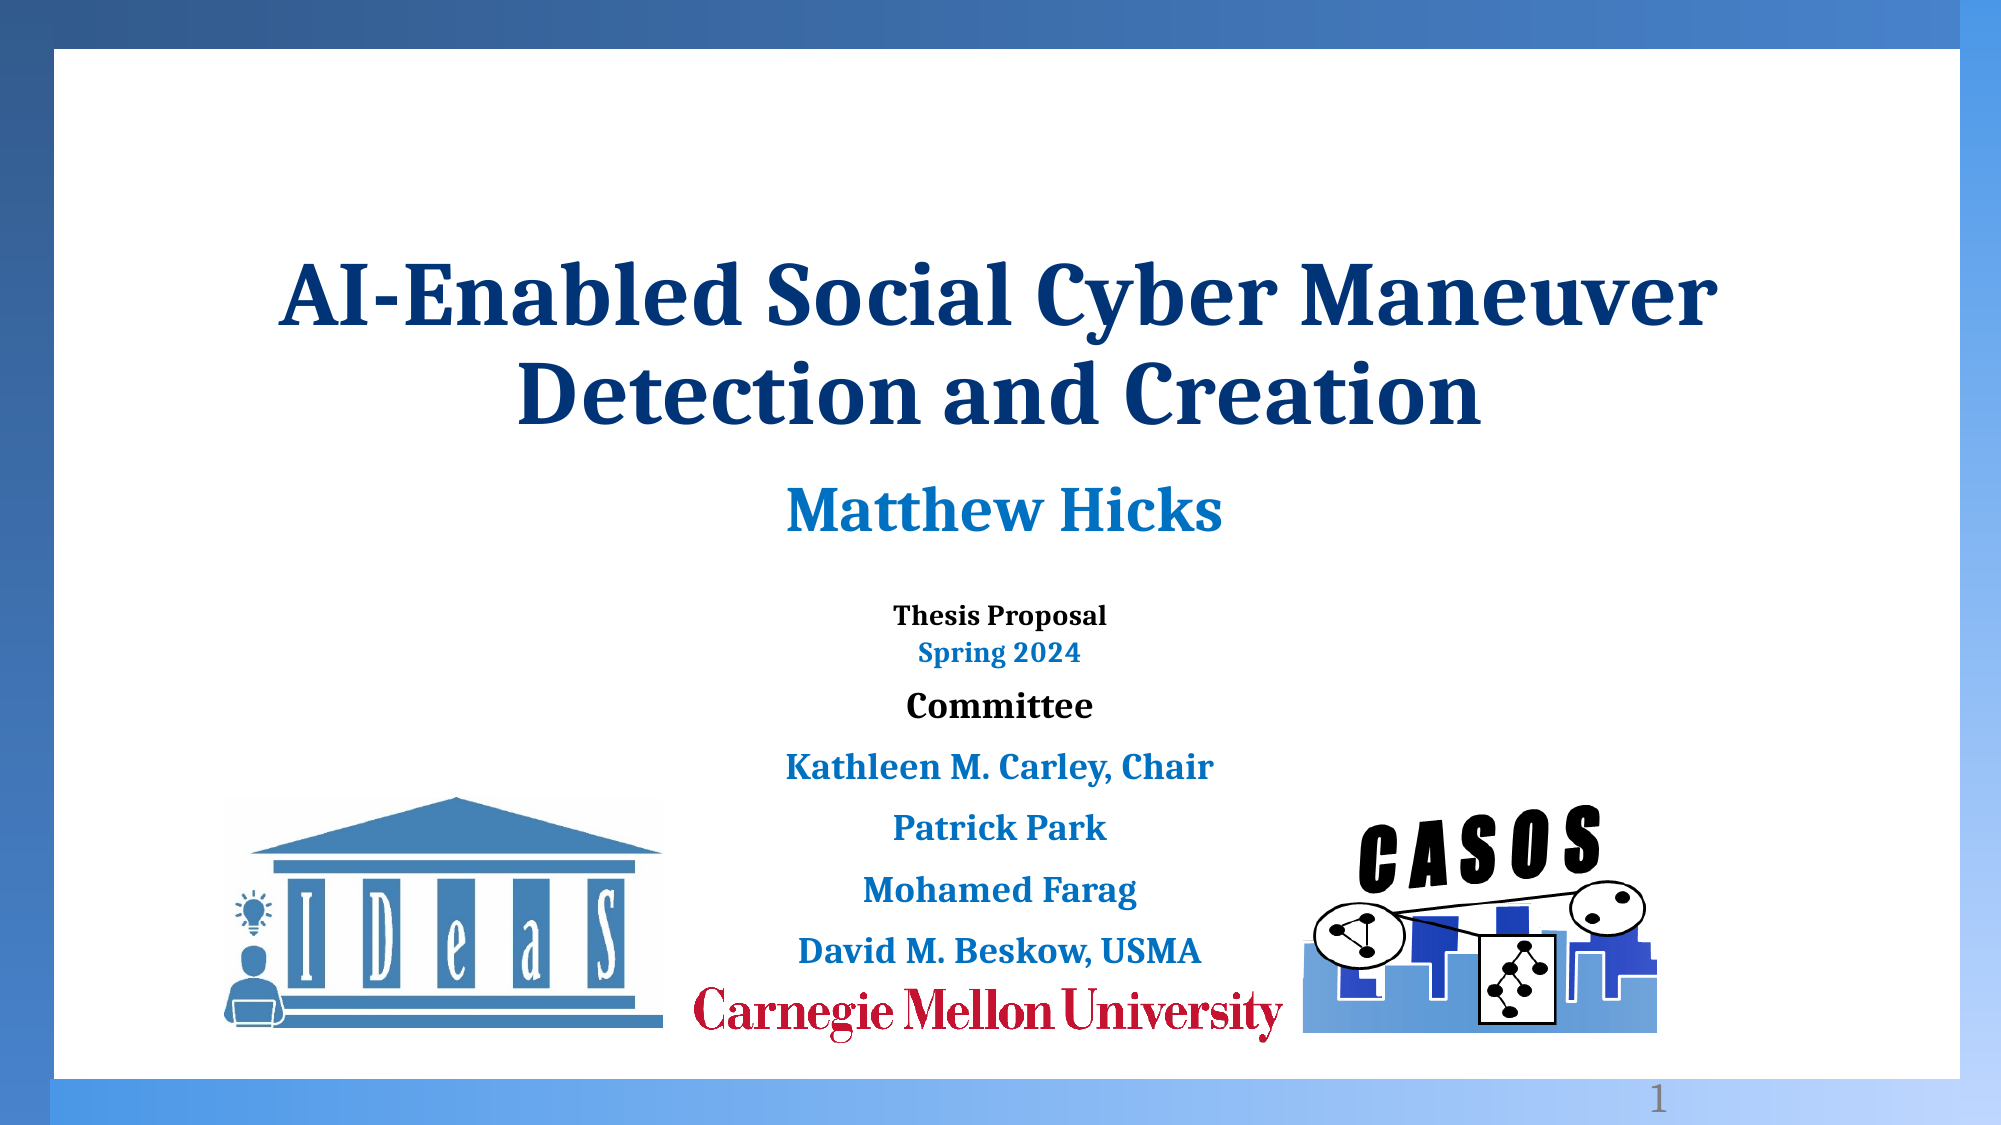

# AI-Enabled Social Cyber Maneuver Detection and Creation
Matthew Hicks

Thesis Proposal
Spring 2024

Committee
Kathleen M. Carley, Chair
Patrick Park
Mohamed Farag
David M. Beskow, USMA

1